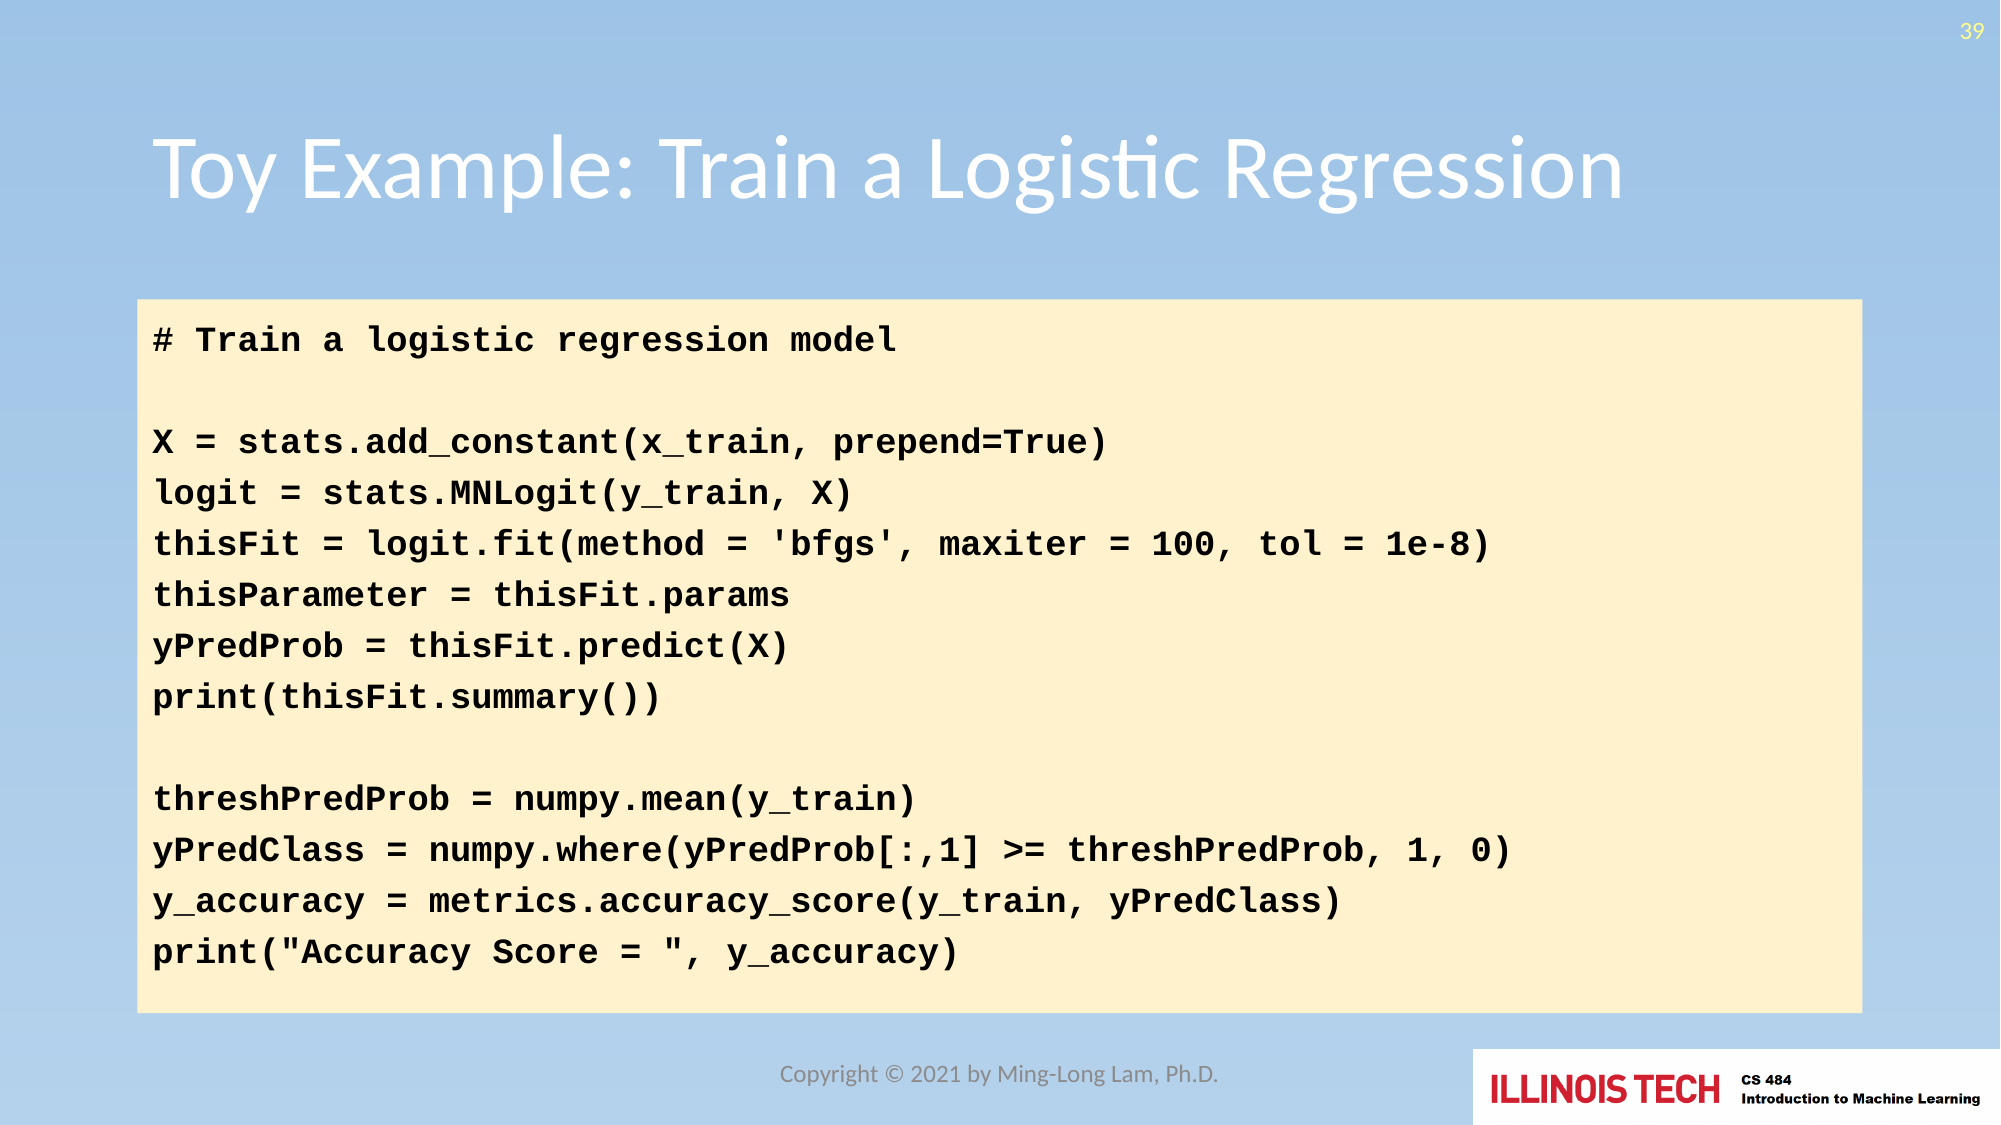

39
# Toy Example: Train a Logistic Regression
# Train a logistic regression model

X = stats.add_constant(x_train, prepend=True)
logit = stats.MNLogit(y_train, X)
thisFit = logit.fit(method = 'bfgs', maxiter = 100, tol = 1e-8)
thisParameter = thisFit.params
yPredProb = thisFit.predict(X)
print(thisFit.summary())

threshPredProb = numpy.mean(y_train)
yPredClass = numpy.where(yPredProb[:,1] >= threshPredProb, 1, 0)
y_accuracy = metrics.accuracy_score(y_train, yPredClass)
print("Accuracy Score = ", y_accuracy)
Week 14 Toy Gradient Boost Example.py
Copyright © 2021 by Ming-Long Lam, Ph.D.